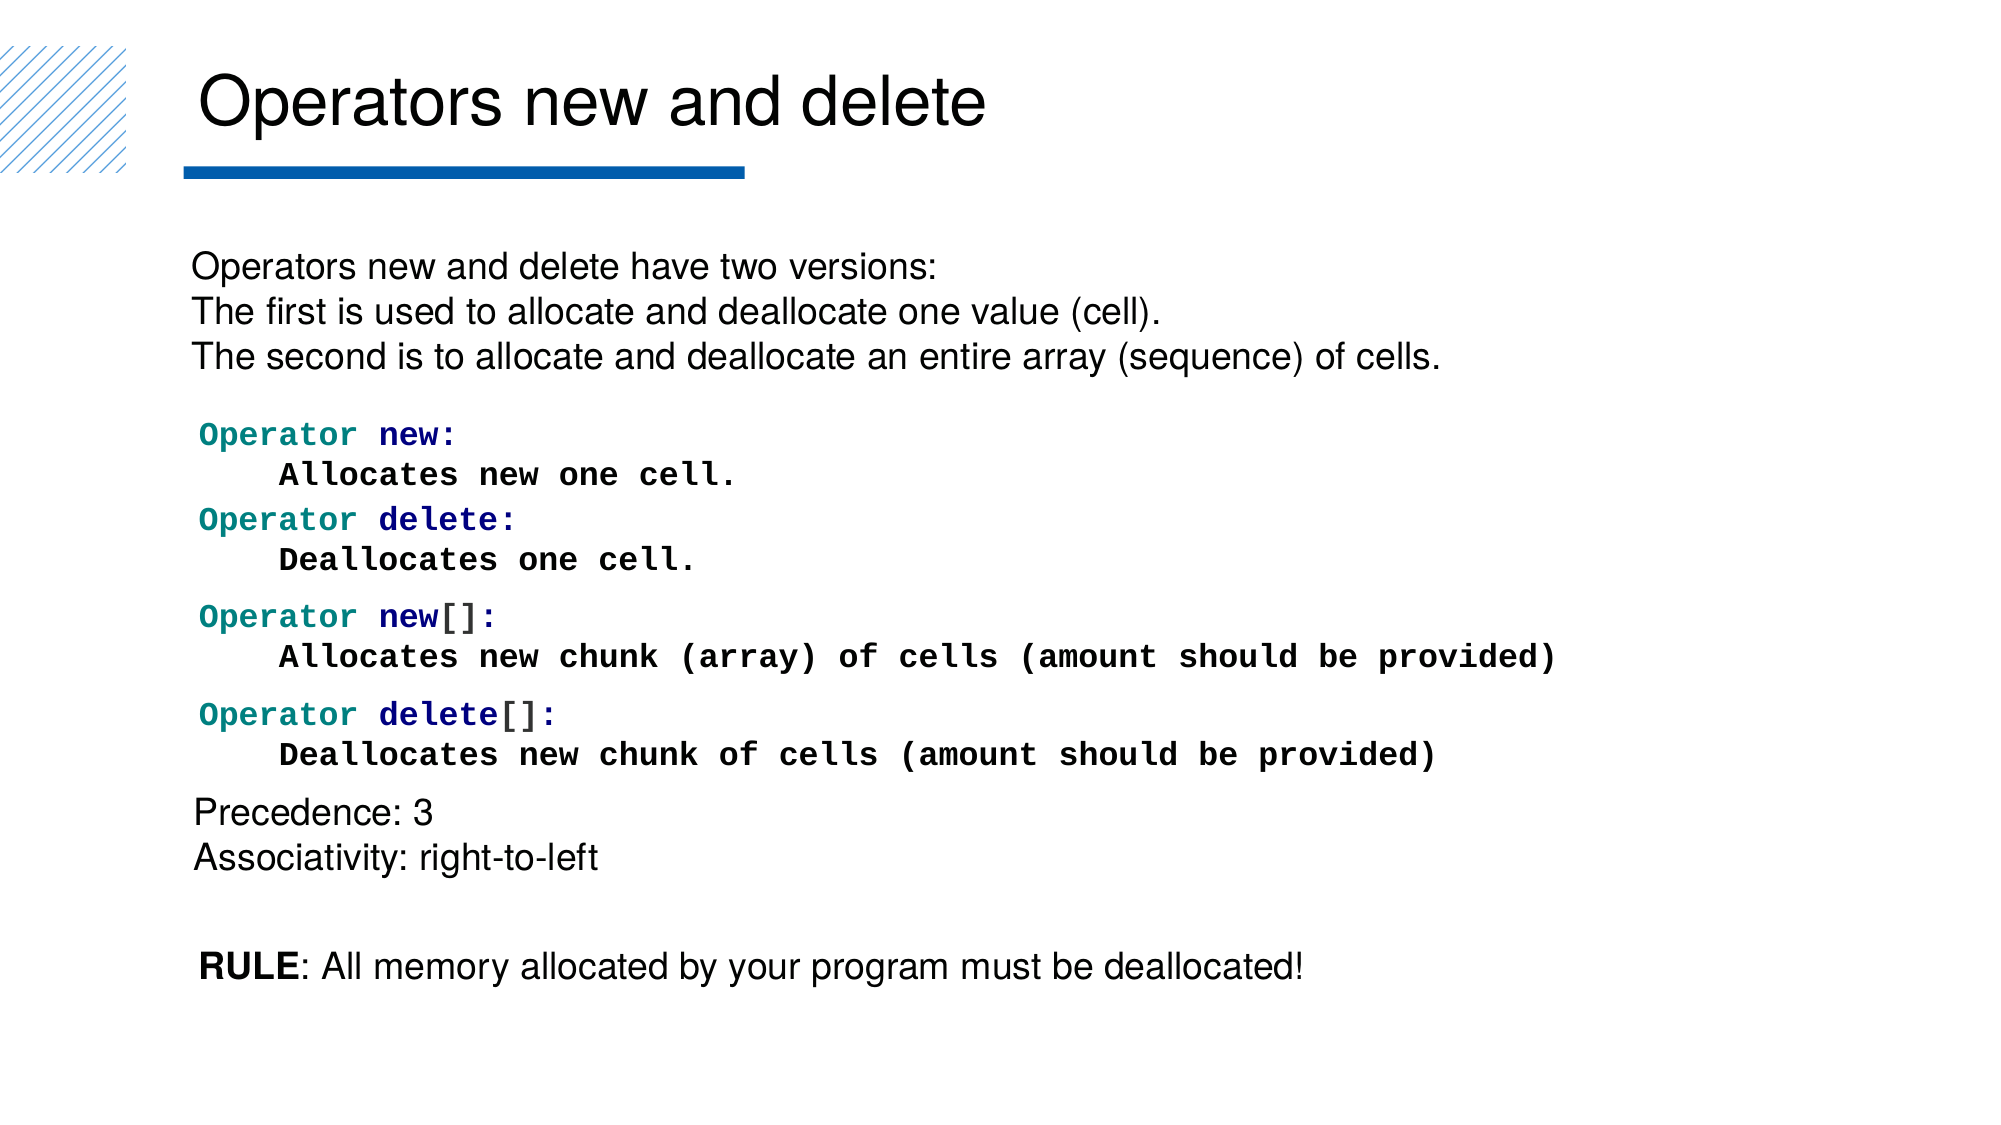

Operators new and delete
Operators new and delete have two versions:
The first is used to allocate and deallocate one value (cell).
The second is to allocate and deallocate an entire array (sequence) of cells.
Operator new:
    Allocates new one cell.
Operator delete:
    Deallocates one cell.
Operator new[]:
    Allocates new chunk (array) of cells (amount should be provided)

Operator delete[]:
    Deallocates new chunk of cells (amount should be provided)
Precedence: 3
Associativity: right-to-left
RULE: All memory allocated by your program must be deallocated!